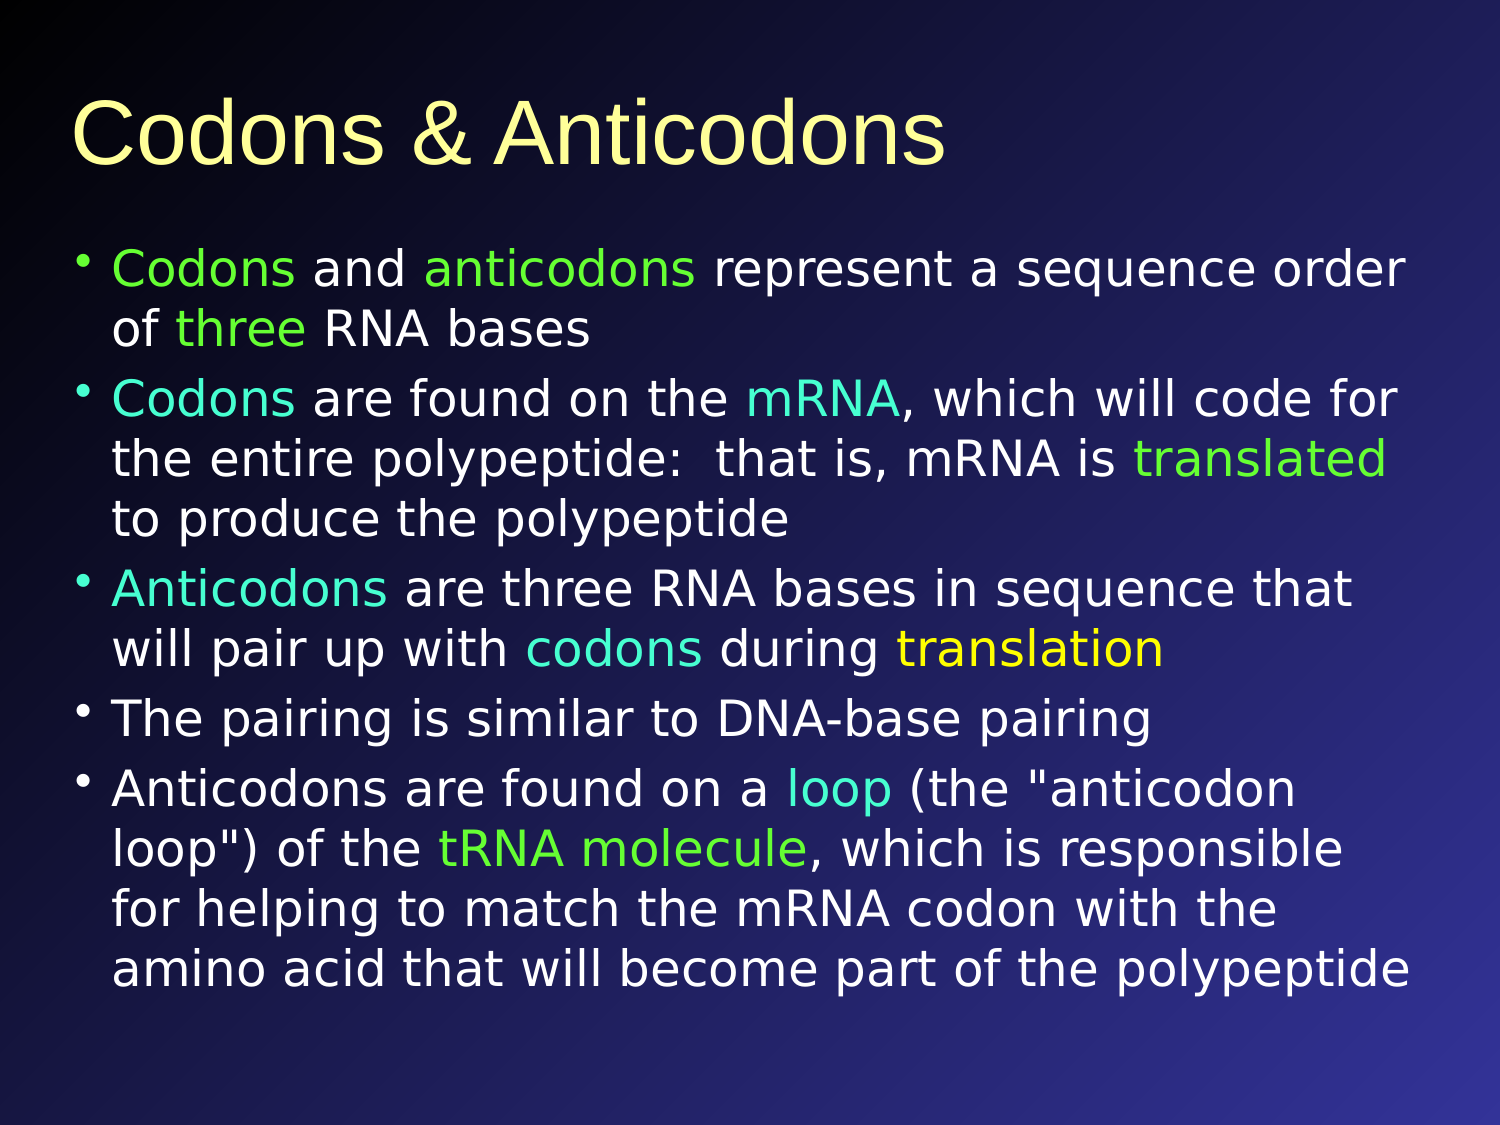

# Codons & Anticodons
Codons and anticodons represent a sequence order of three RNA bases
Codons are found on the mRNA, which will code for the entire polypeptide:  that is, mRNA is translated to produce the polypeptide
Anticodons are three RNA bases in sequence that will pair up with codons during translation
The pairing is similar to DNA-base pairing
Anticodons are found on a loop (the "anticodon loop") of the tRNA molecule, which is responsible for helping to match the mRNA codon with the amino acid that will become part of the polypeptide